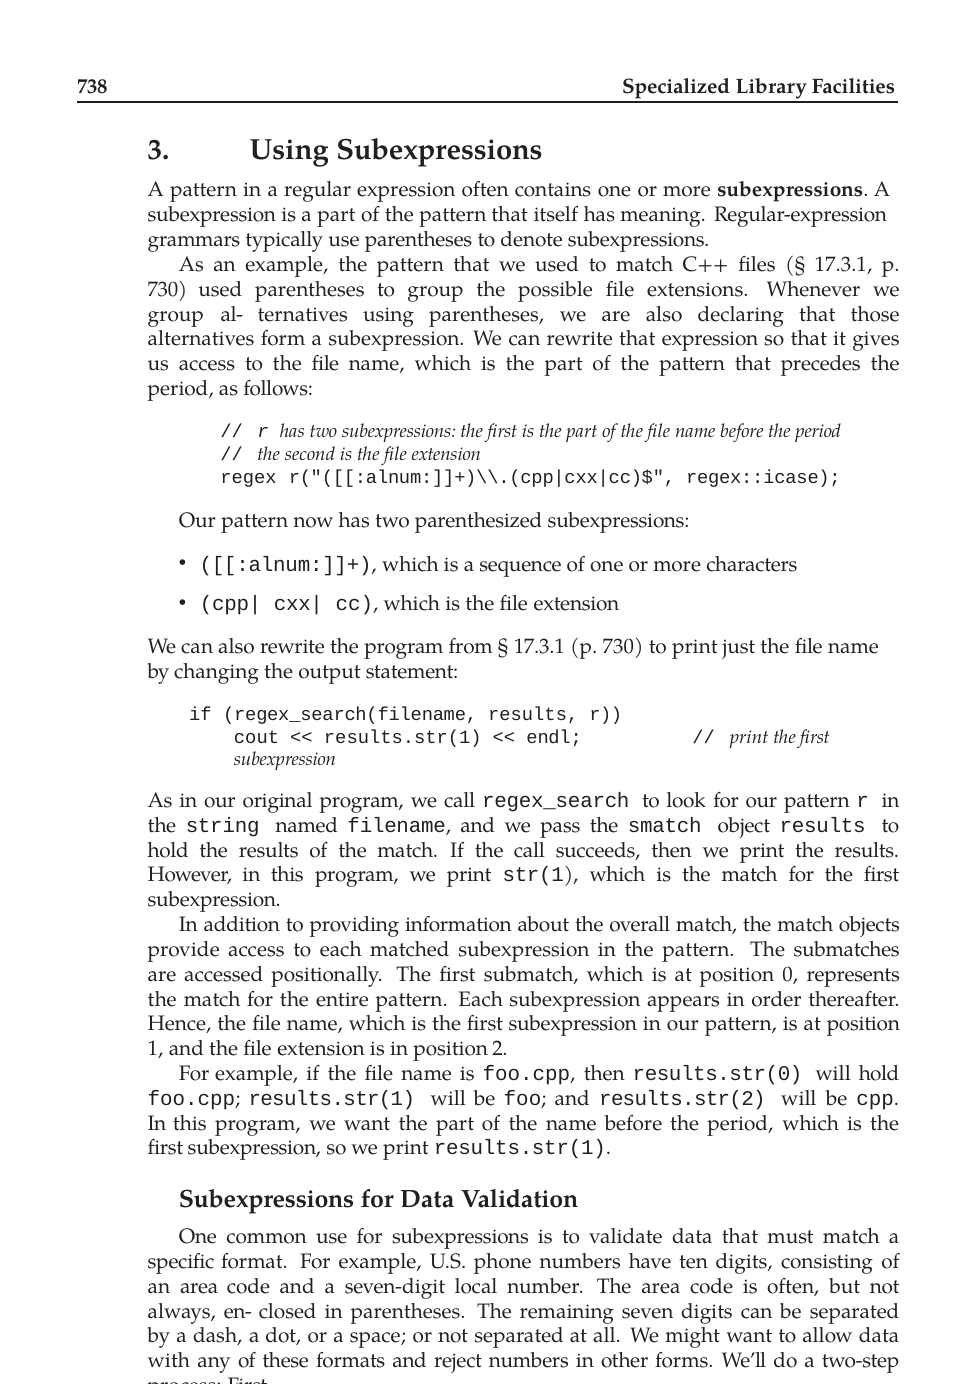

738
Specialized Library Facilities

Using Subexpressions
A pattern in a regular expression often contains one or more subexpressions. A subexpression is a part of the pattern that itself has meaning. Regular-expression grammars typically use parentheses to denote subexpressions.
As an example, the pattern that we used to match C++ files (§ 17.3.1, p. 730) used parentheses to group the possible file extensions. Whenever we group al- ternatives using parentheses, we are also declaring that those alternatives form a subexpression. We can rewrite that expression so that it gives us access to the file name, which is the part of the pattern that precedes the period, as follows:
// r has two subexpressions: the first is the part of the file name before the period
// the second is the file extension
regex r("([[:alnum:]]+)\\.(cpp|cxx|cc)$", regex::icase);

Our pattern now has two parenthesized subexpressions:
([[:alnum:]]+), which is a sequence of one or more characters
(cpp| cxx| cc), which is the file extension
We can also rewrite the program from § 17.3.1 (p. 730) to print just the file name by changing the output statement:
if (regex_search(filename, results, r))
cout << results.str(1) << endl;	// print the first subexpression

As in our original program, we call regex_search to look for our pattern r in the string named filename, and we pass the smatch object results to hold the results of the match. If the call succeeds, then we print the results. However, in this program, we print str(1), which is the match for the first subexpression.
In addition to providing information about the overall match, the match objects provide access to each matched subexpression in the pattern. The submatches are accessed positionally. The first submatch, which is at position 0, represents the match for the entire pattern. Each subexpression appears in order thereafter. Hence, the file name, which is the first subexpression in our pattern, is at position 1, and the file extension is in position 2.
For example, if the file name is foo.cpp, then results.str(0) will hold foo.cpp; results.str(1) will be foo; and results.str(2) will be cpp. In this program, we want the part of the name before the period, which is the first subexpression, so we print results.str(1).
Subexpressions for Data Validation
One common use for subexpressions is to validate data that must match a specific format. For example, U.S. phone numbers have ten digits, consisting of an area code and a seven-digit local number. The area code is often, but not always, en- closed in parentheses. The remaining seven digits can be separated by a dash, a dot, or a space; or not separated at all. We might want to allow data with any of these formats and reject numbers in other forms. We’ll do a two-step process: First,